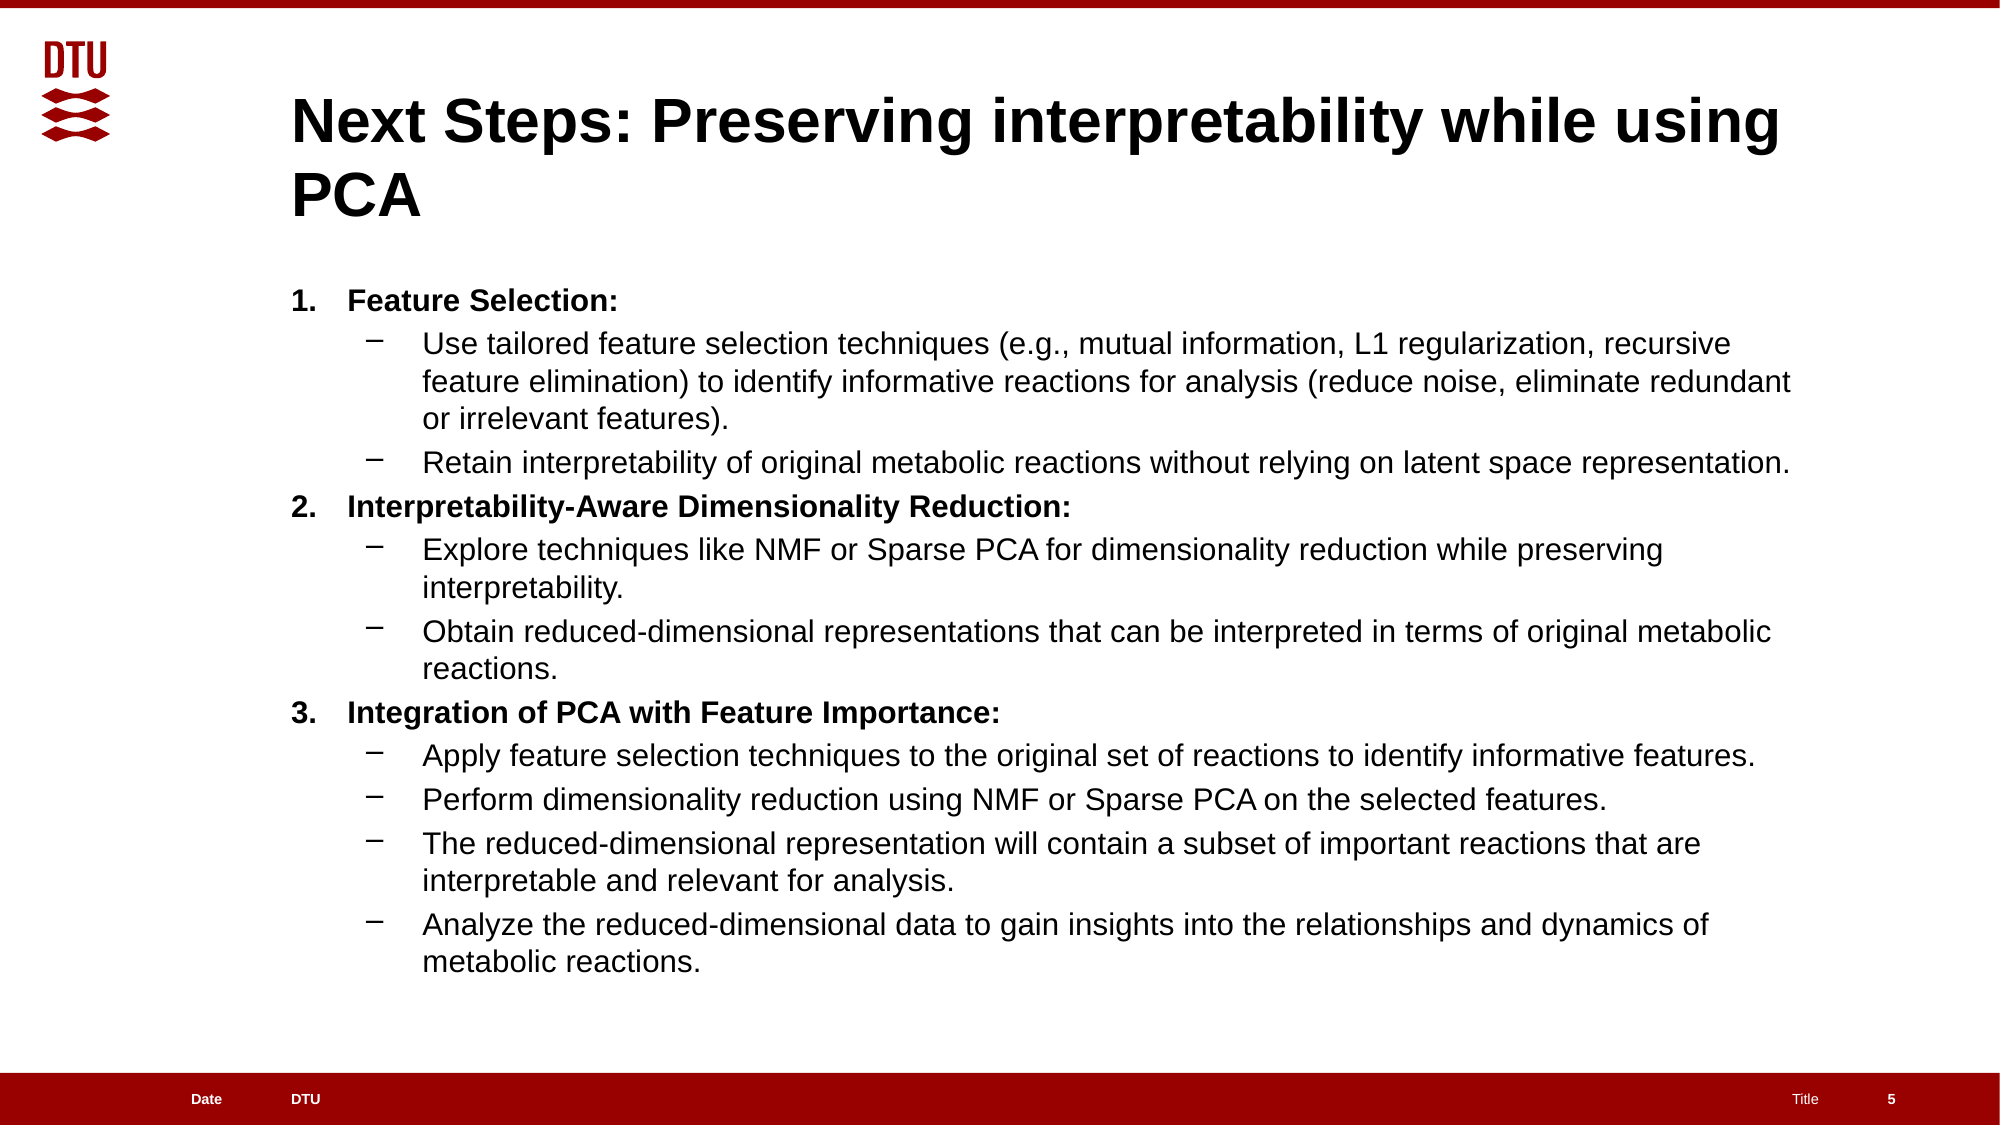

# Next Steps: Preserving interpretability while using PCA
Feature Selection:
Use tailored feature selection techniques (e.g., mutual information, L1 regularization, recursive feature elimination) to identify informative reactions for analysis (reduce noise, eliminate redundant or irrelevant features).
Retain interpretability of original metabolic reactions without relying on latent space representation.
Interpretability-Aware Dimensionality Reduction:
Explore techniques like NMF or Sparse PCA for dimensionality reduction while preserving interpretability.
Obtain reduced-dimensional representations that can be interpreted in terms of original metabolic reactions.
Integration of PCA with Feature Importance:
Apply feature selection techniques to the original set of reactions to identify informative features.
Perform dimensionality reduction using NMF or Sparse PCA on the selected features.
The reduced-dimensional representation will contain a subset of important reactions that are interpretable and relevant for analysis.
Analyze the reduced-dimensional data to gain insights into the relationships and dynamics of metabolic reactions.
5